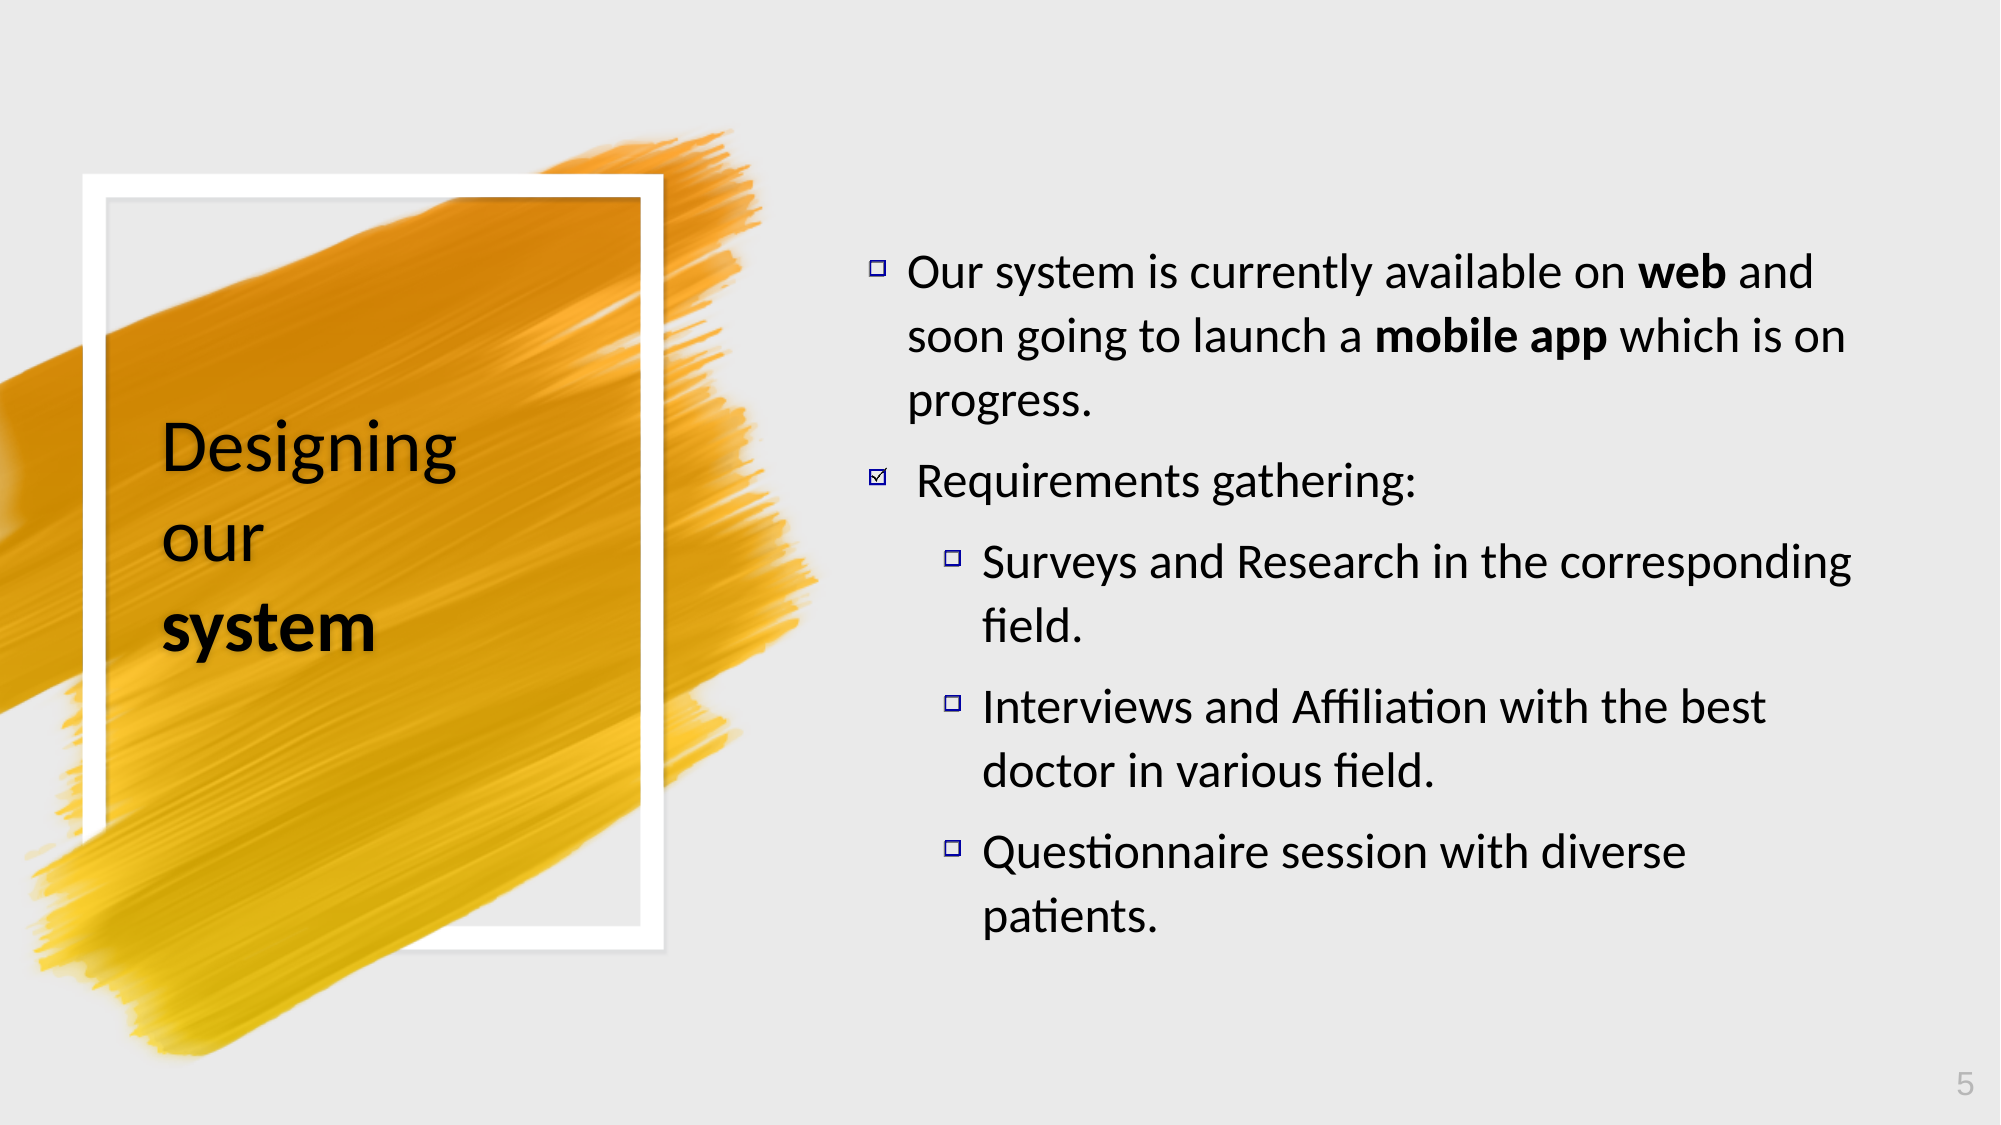

Our system is currently available on web and soon going to launch a mobile app which is on progress.
Requirements gathering:
Surveys and Research in the corresponding field.
Interviews and Affiliation with the best doctor in various field.
Questionnaire session with diverse patients.
# Designing our system
5